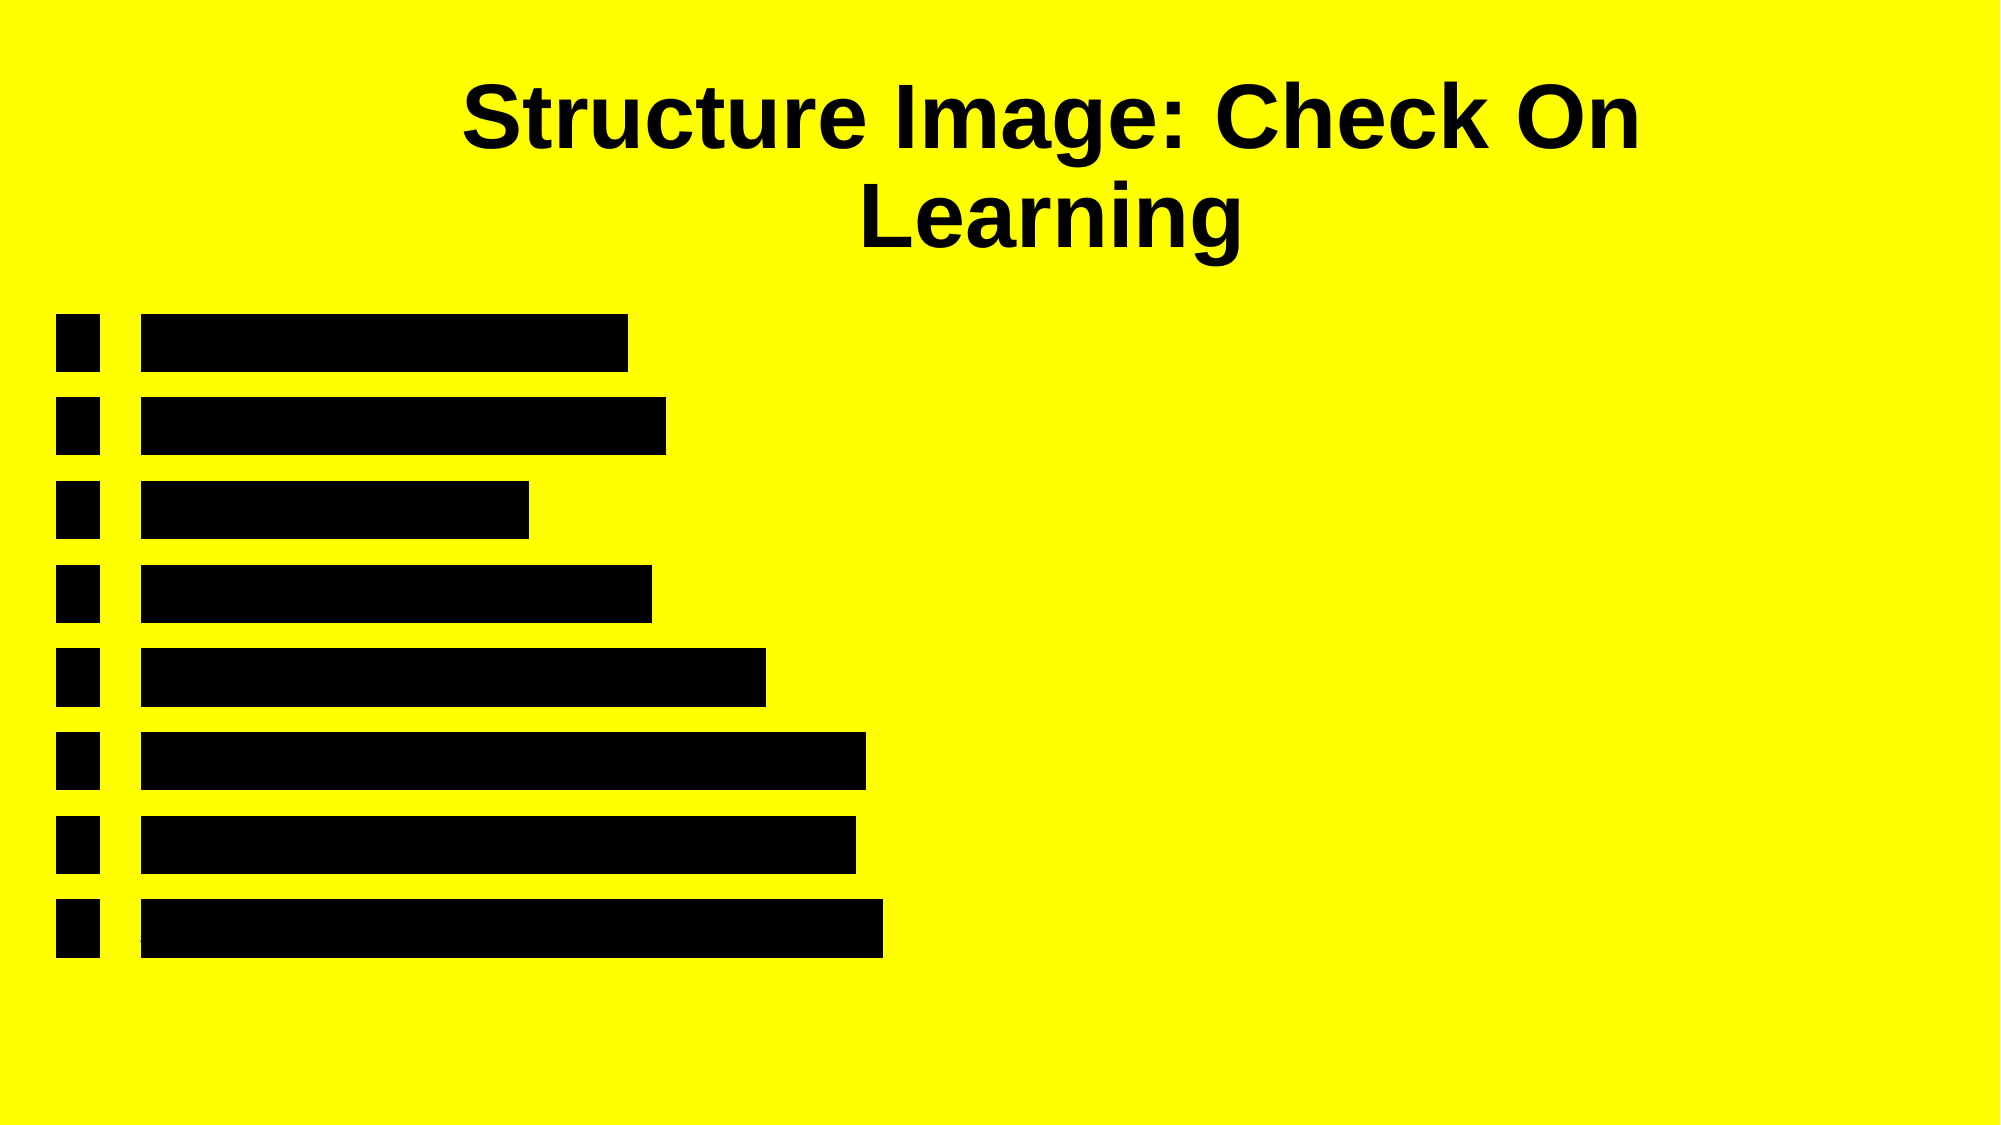

# Structure Image: Check On Learning
Context of the scene
Structural Consistency
Material Texture
Lighting and Shadows
Perspective and Geometry
Repeating or Missing Elements
Nonsensical Object Placement
Anomalies in Common Patterns